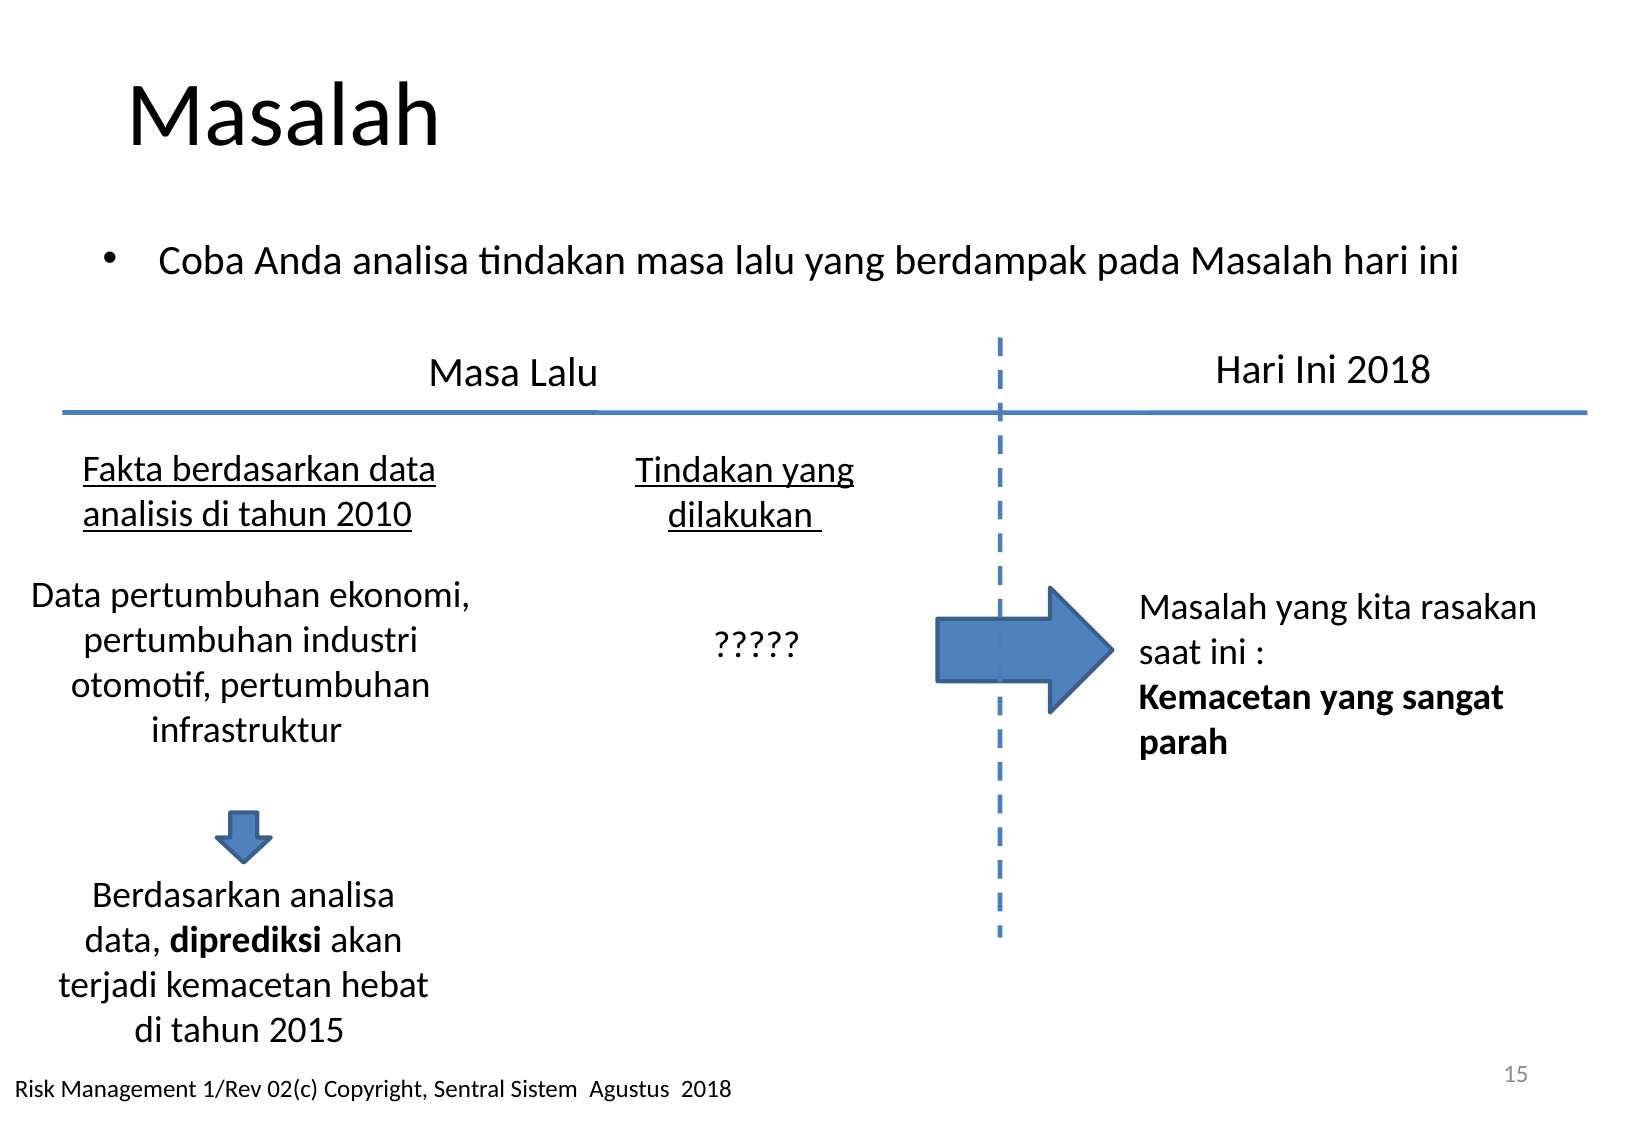

# Masalah
Coba Anda analisa tindakan masa lalu yang berdampak pada Masalah hari ini
Hari Ini 2018
Masa Lalu
Fakta berdasarkan data analisis di tahun 2010
Tindakan yang dilakukan
Data pertumbuhan ekonomi, pertumbuhan industri otomotif, pertumbuhan infrastruktur

Masalah yang kita rasakan saat ini :
Kemacetan yang sangat parah

?????

Berdasarkan analisa data, diprediksi akan terjadi kemacetan hebat di tahun 2015
15